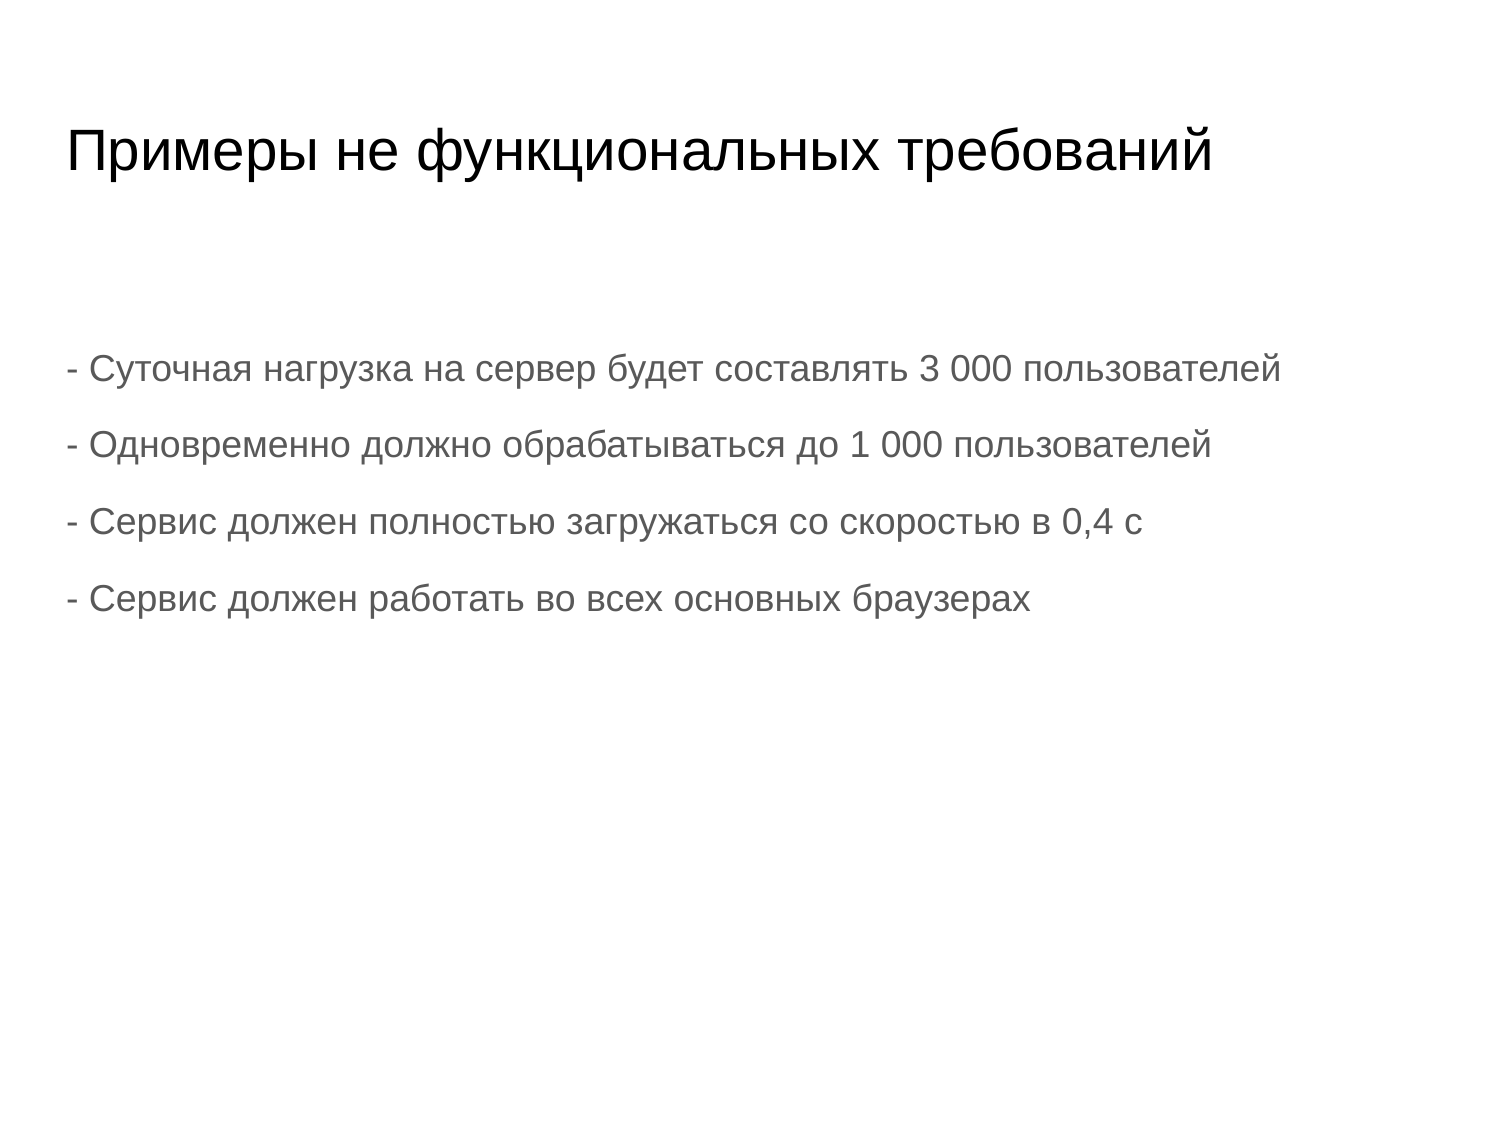

# Примеры не функциональных требований

- Суточная нагрузка на сервер будет составлять 3 000 пользователей
- Одновременно должно обрабатываться до 1 000 пользователей
- Сервис должен полностью загружаться со скоростью в 0,4 с
- Сервис должен работать во всех основных браузерах